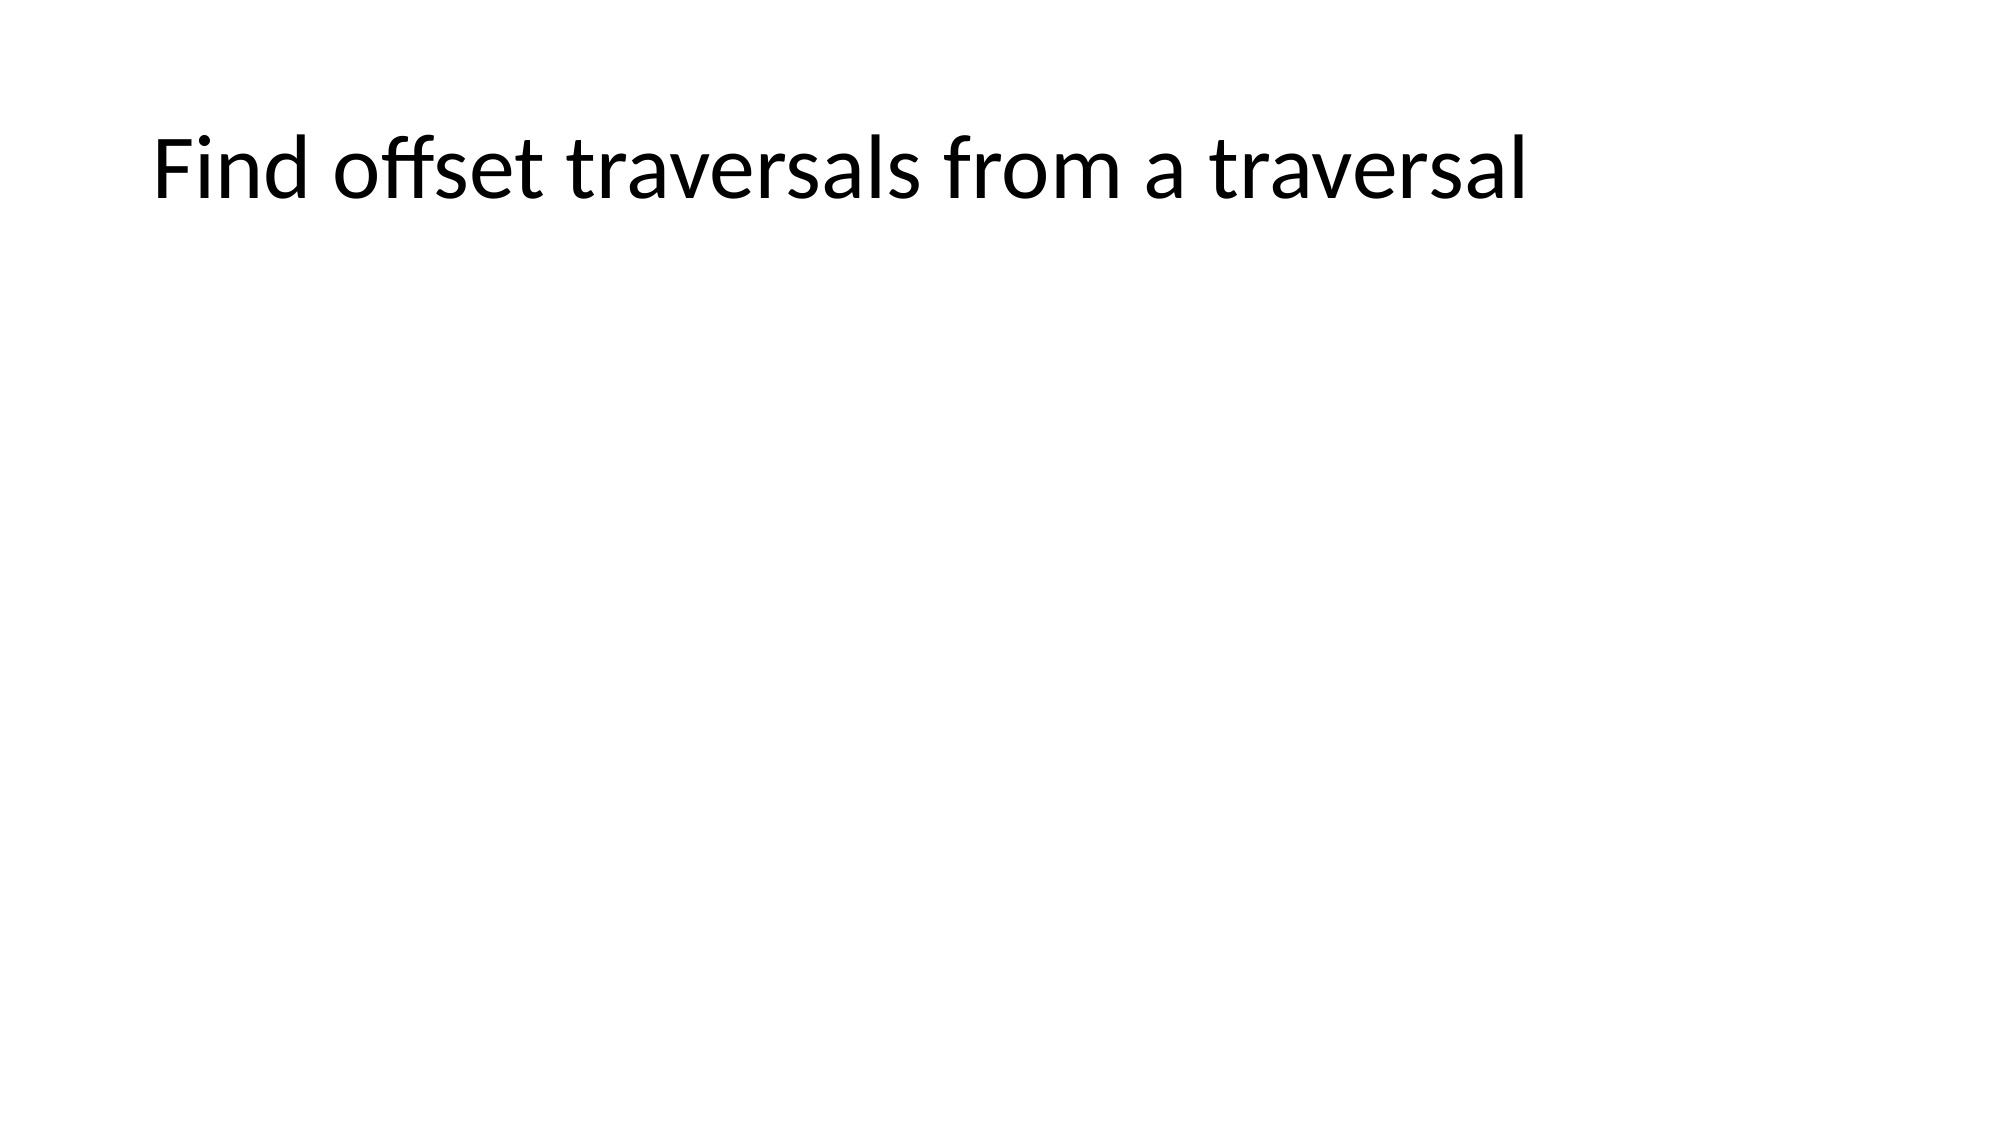

# Find offset traversals from a traversal